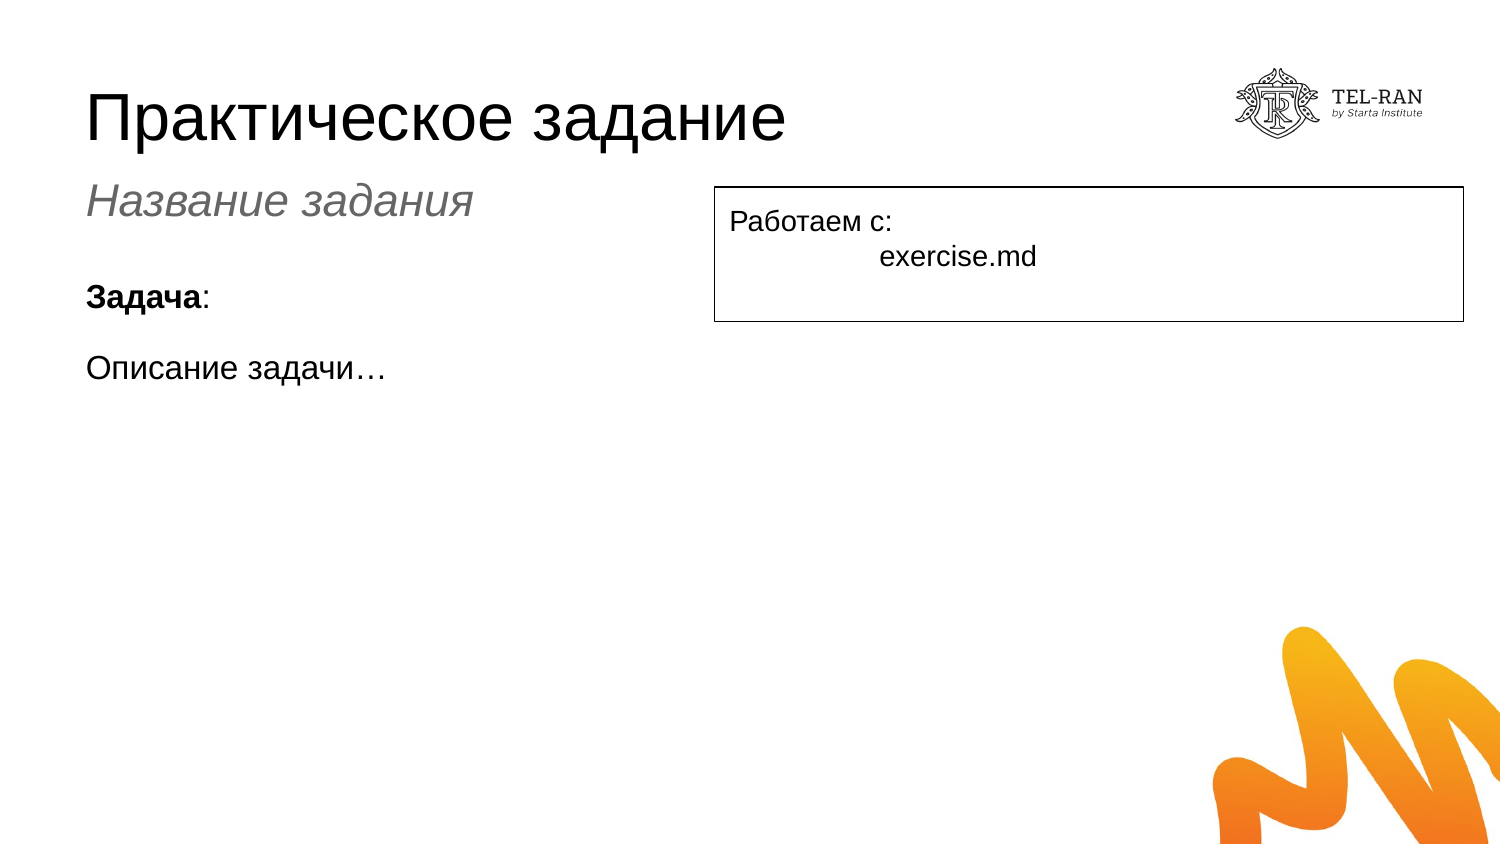

# Практическое задание
Название задания
Работаем с:
	exercise.md

Задача:
Описание задачи…